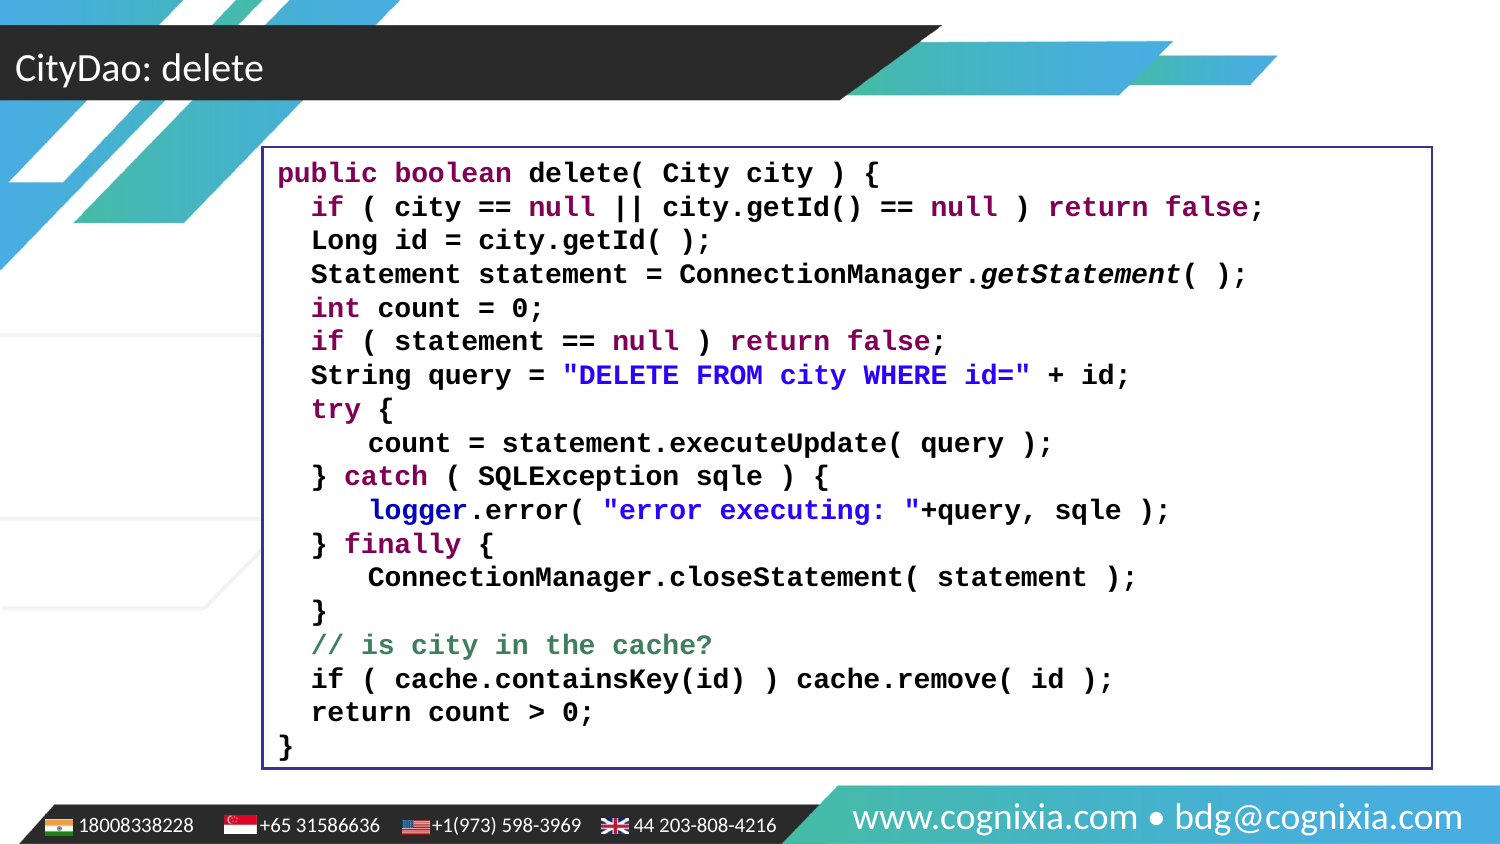

CityDao: delete
public boolean delete( City city ) {
  if ( city == null || city.getId() == null ) return false;
  Long id = city.getId( );
  Statement statement = ConnectionManager.getStatement( );
  int count = 0;
  if ( statement == null ) return false;
  String query = "DELETE FROM city WHERE id=" + id;
  try {
 	 count = statement.executeUpdate( query );
  } catch ( SQLException sqle ) {
	 logger.error( "error executing: "+query, sqle );
  } finally {
	 ConnectionManager.closeStatement( statement );
  }
  // is city in the cache?
  if ( cache.containsKey(id) ) cache.remove( id );
  return count > 0;
}